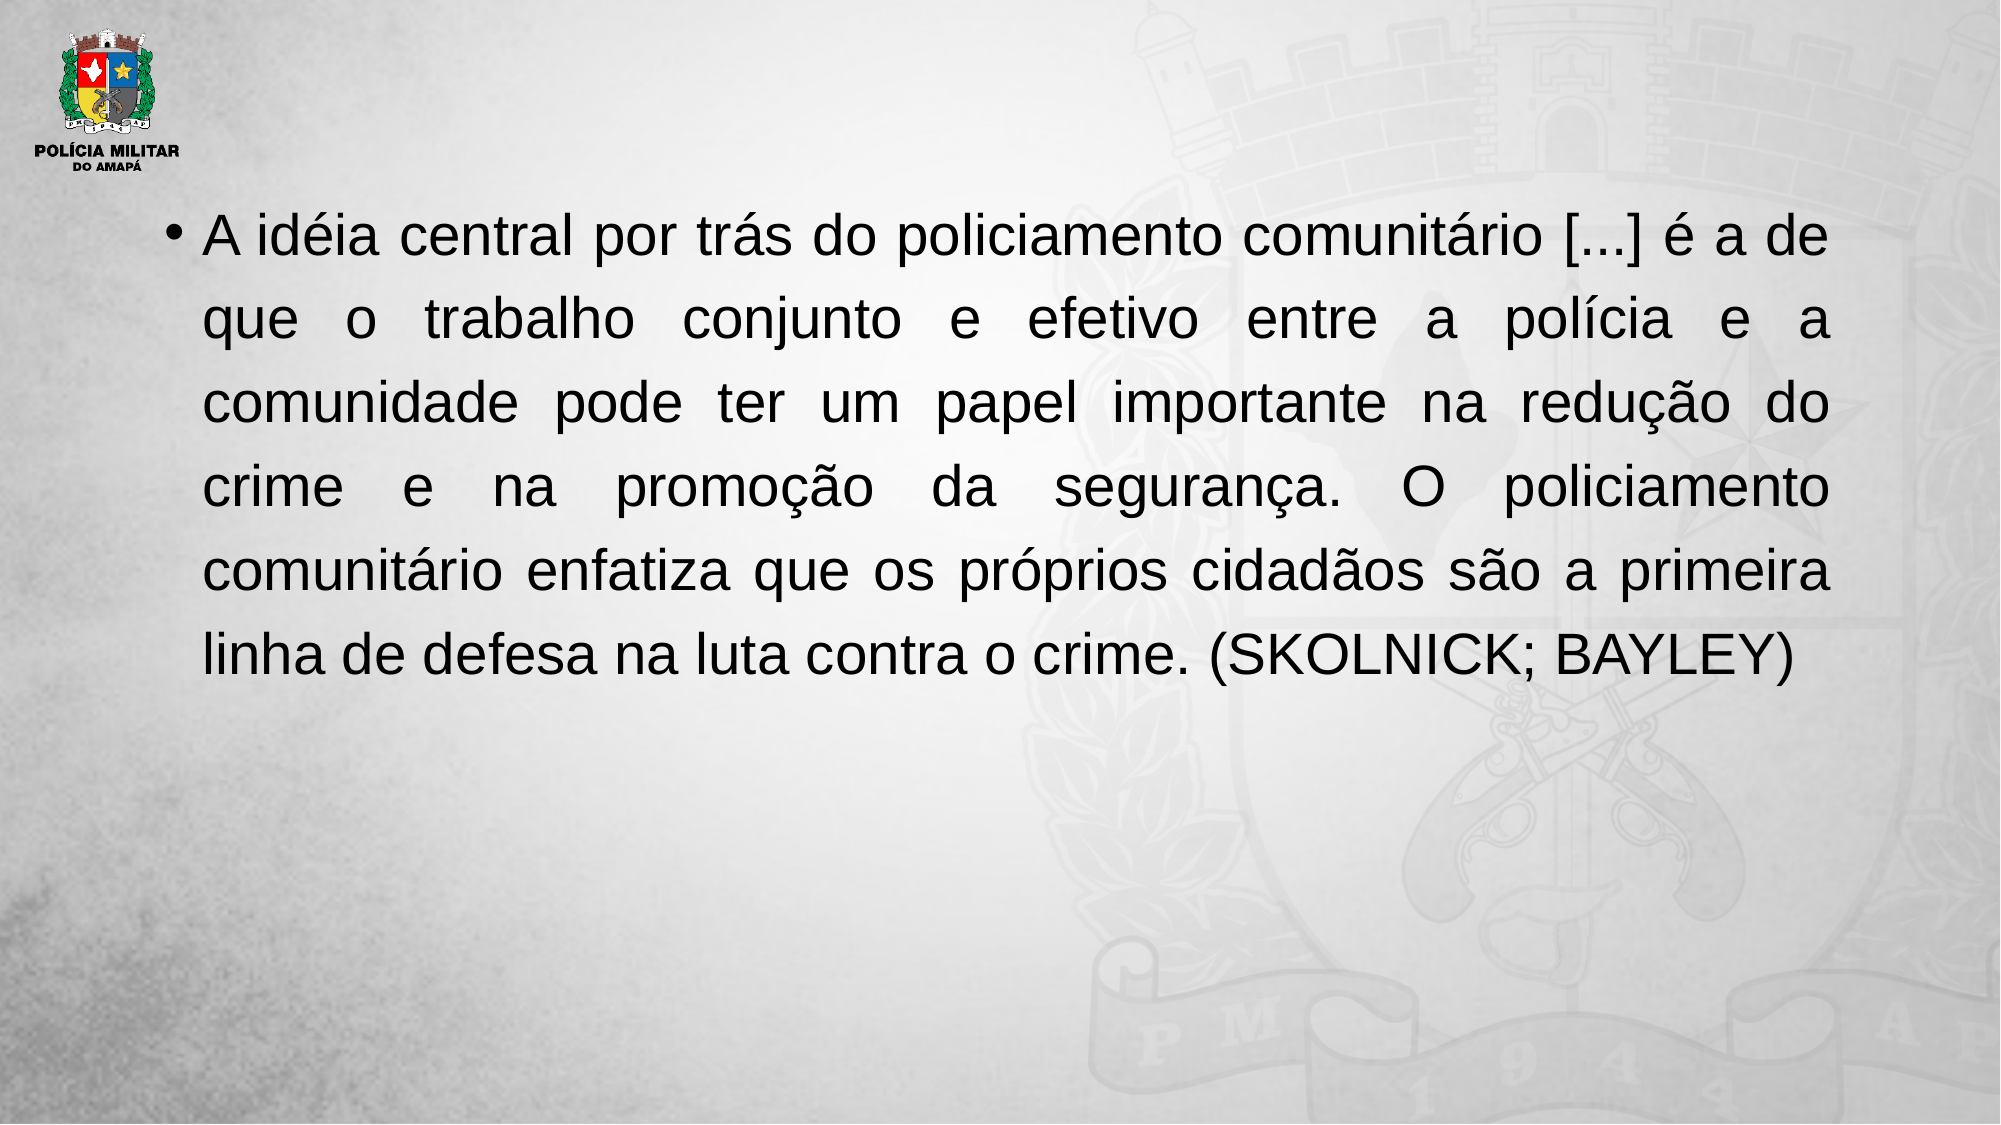

#
A idéia central por trás do policiamento comunitário [...] é a de que o trabalho conjunto e efetivo entre a polícia e a comunidade pode ter um papel importante na redução do crime e na promoção da segurança. O policiamento comunitário enfatiza que os próprios cidadãos são a primeira linha de defesa na luta contra o crime. (SKOLNICK; BAYLEY)